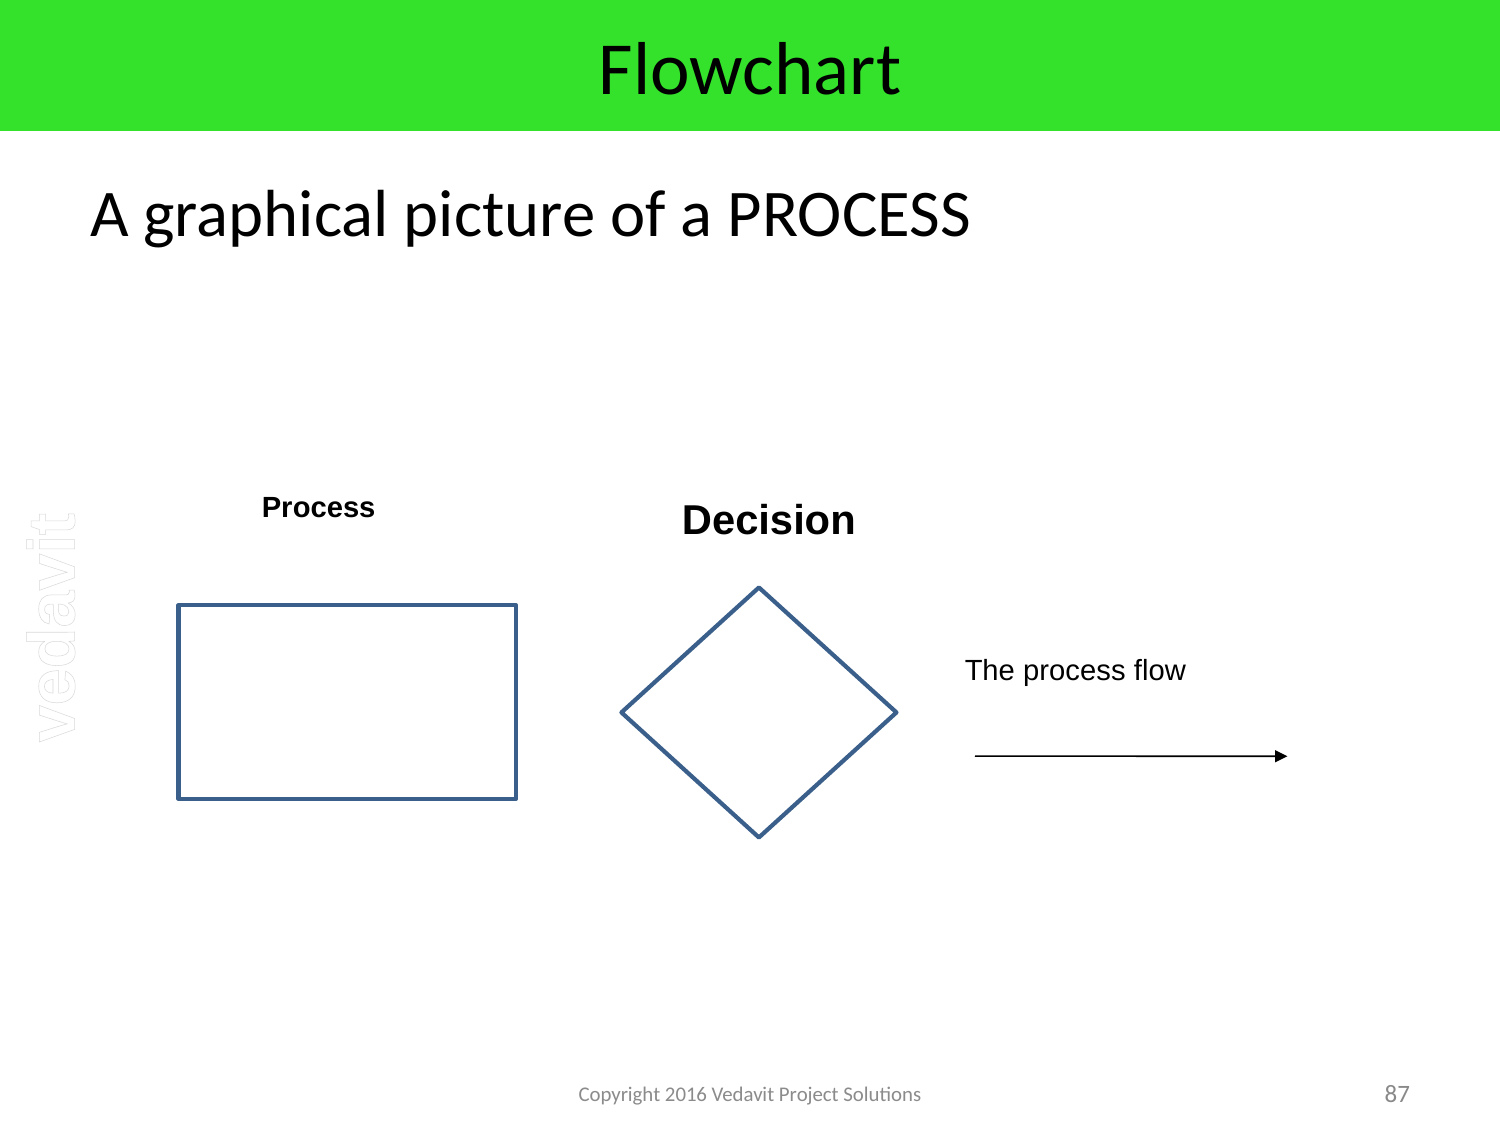

# Flowchart
A graphical picture of a PROCESS

Process
Decision

The process flow

Copyright 2016 Vedavit Project Solutions
87